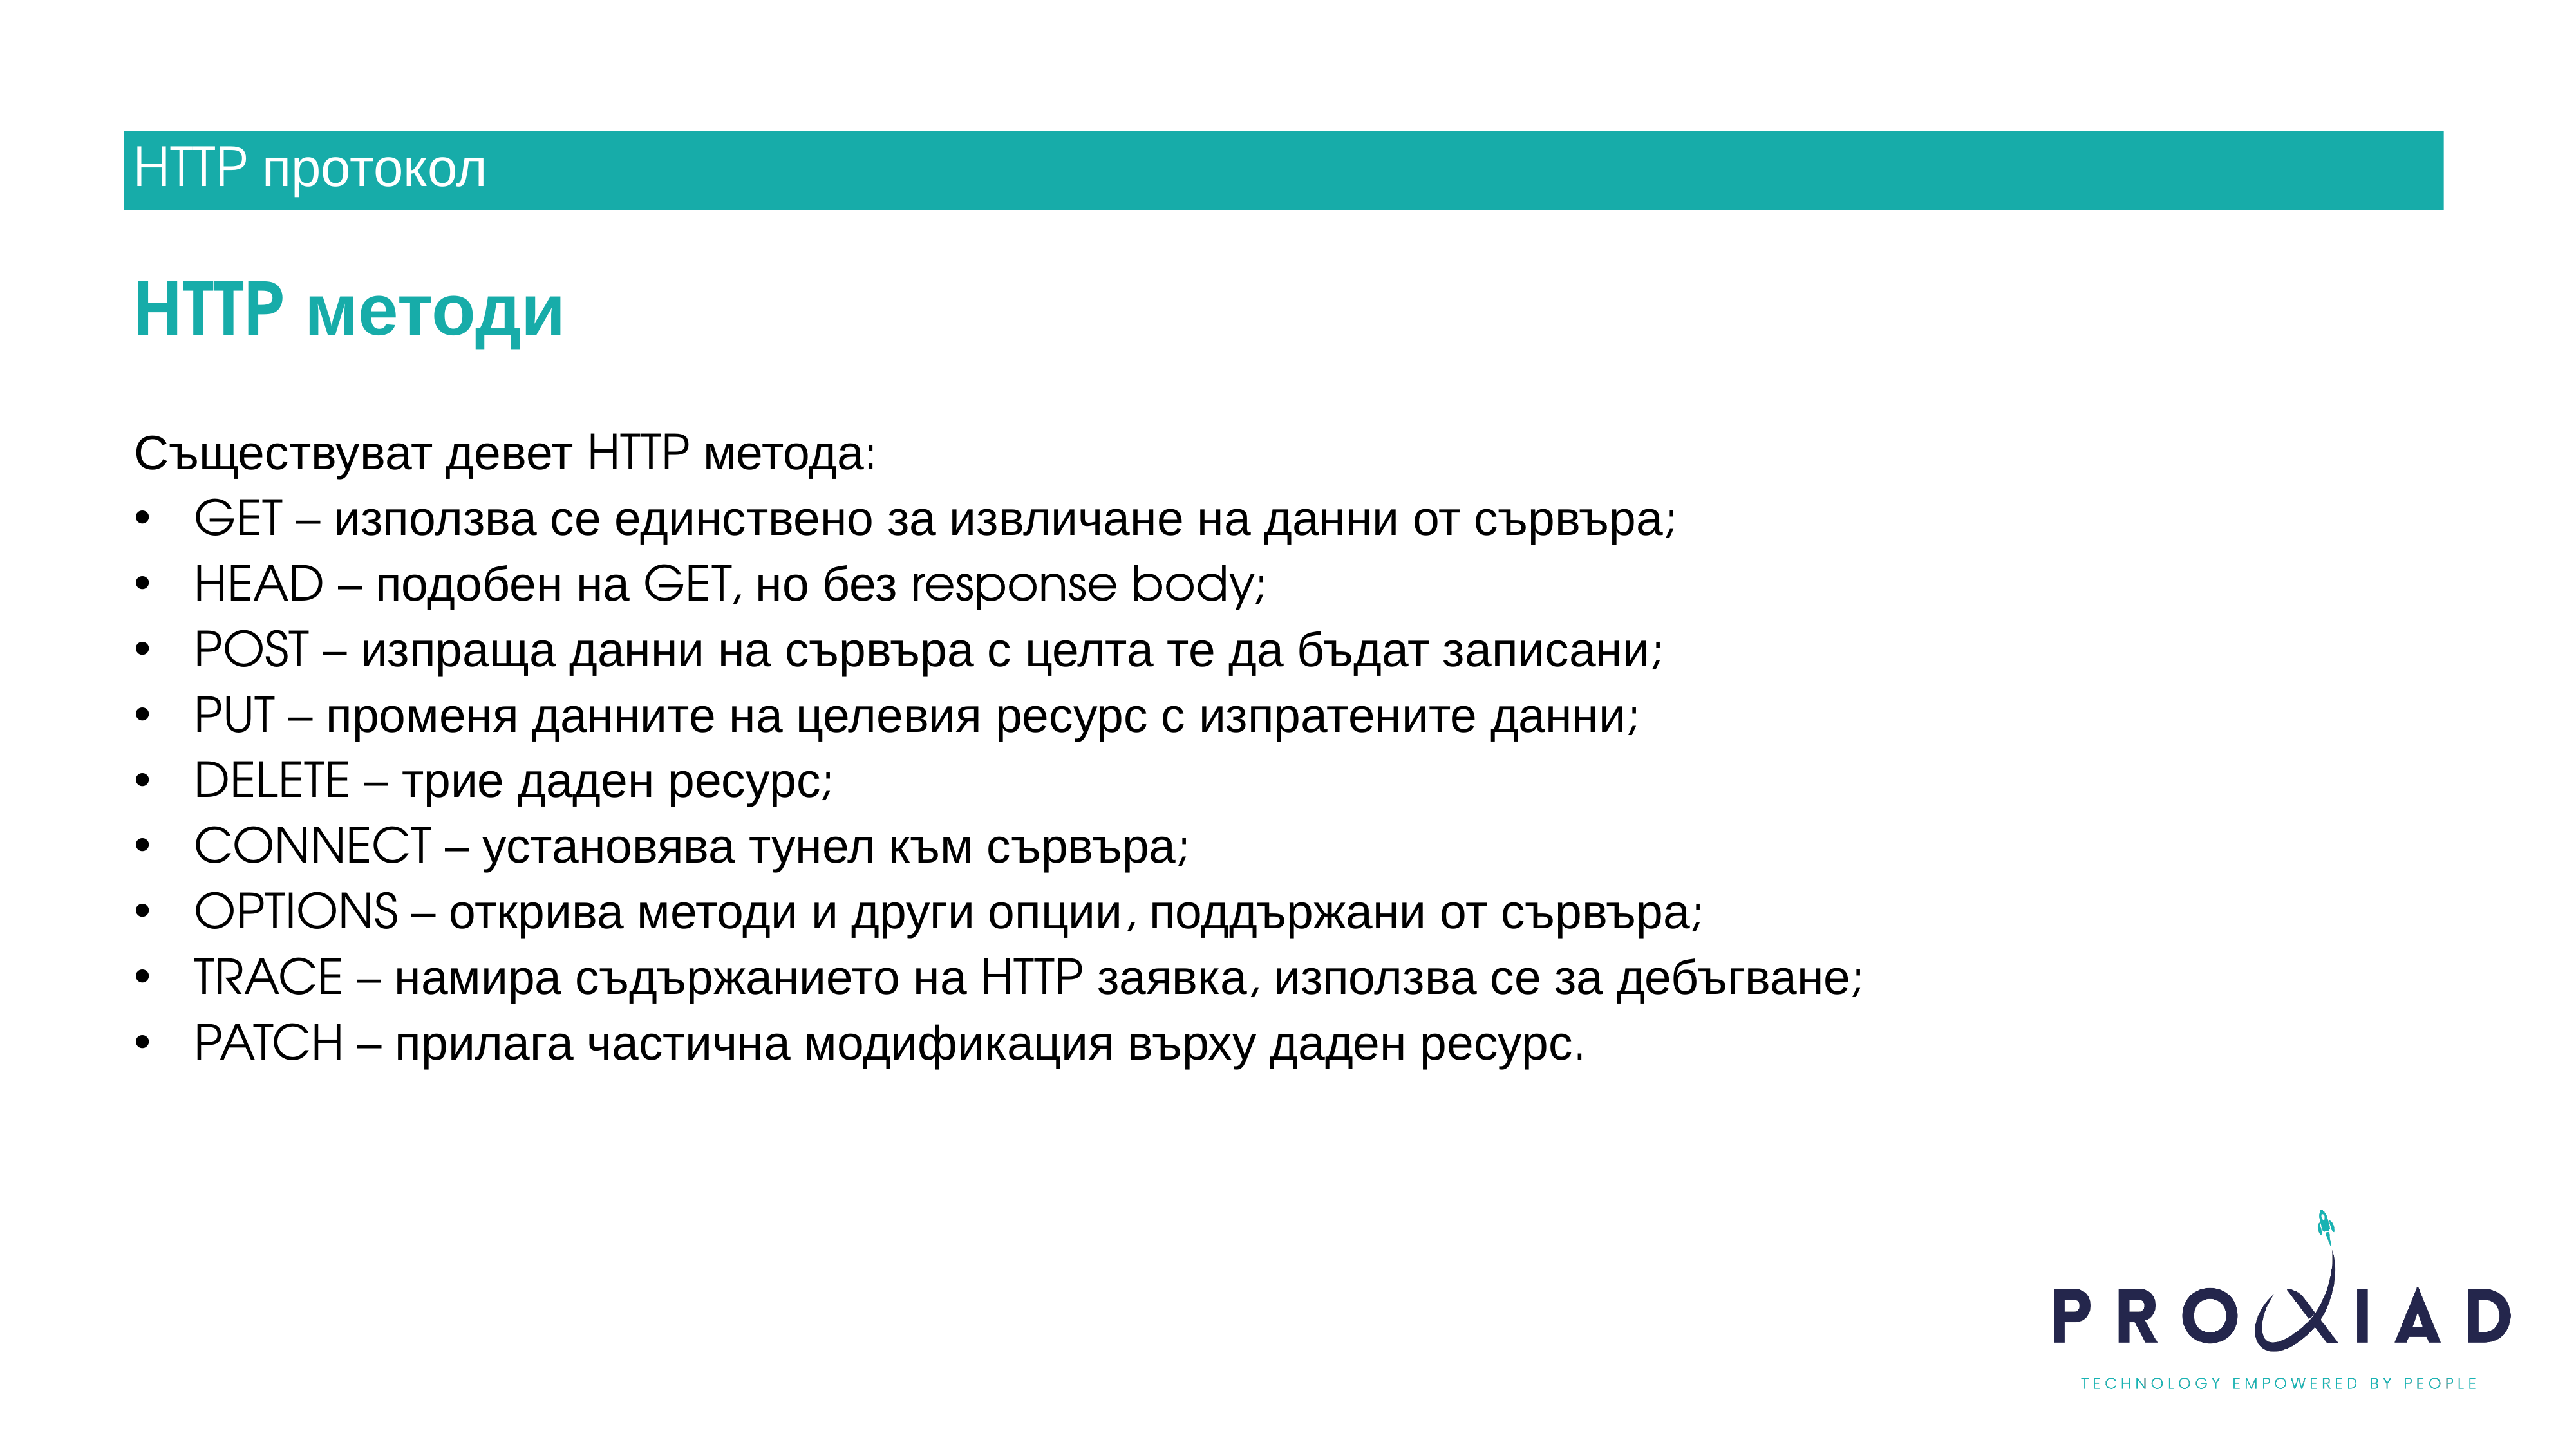

HTTP протокол
HTTP методи
Съществуват девет HTTP метода:
GET – използва се единствено за извличане на данни от сървъра;
HEAD – подобен на GET, но без response body;
POST – изпраща данни на сървъра с целта те да бъдат записани;
PUT – променя данните на целевия ресурс с изпратените данни;
DELETE – трие даден ресурс;
CONNECT – установява тунел към сървъра;
OPTIONS – открива методи и други опции, поддържани от сървъра;
TRACE – намира съдържанието на HTTP заявка, използва се за дебъгване;
PATCH – прилага частична модификация върху даден ресурс.